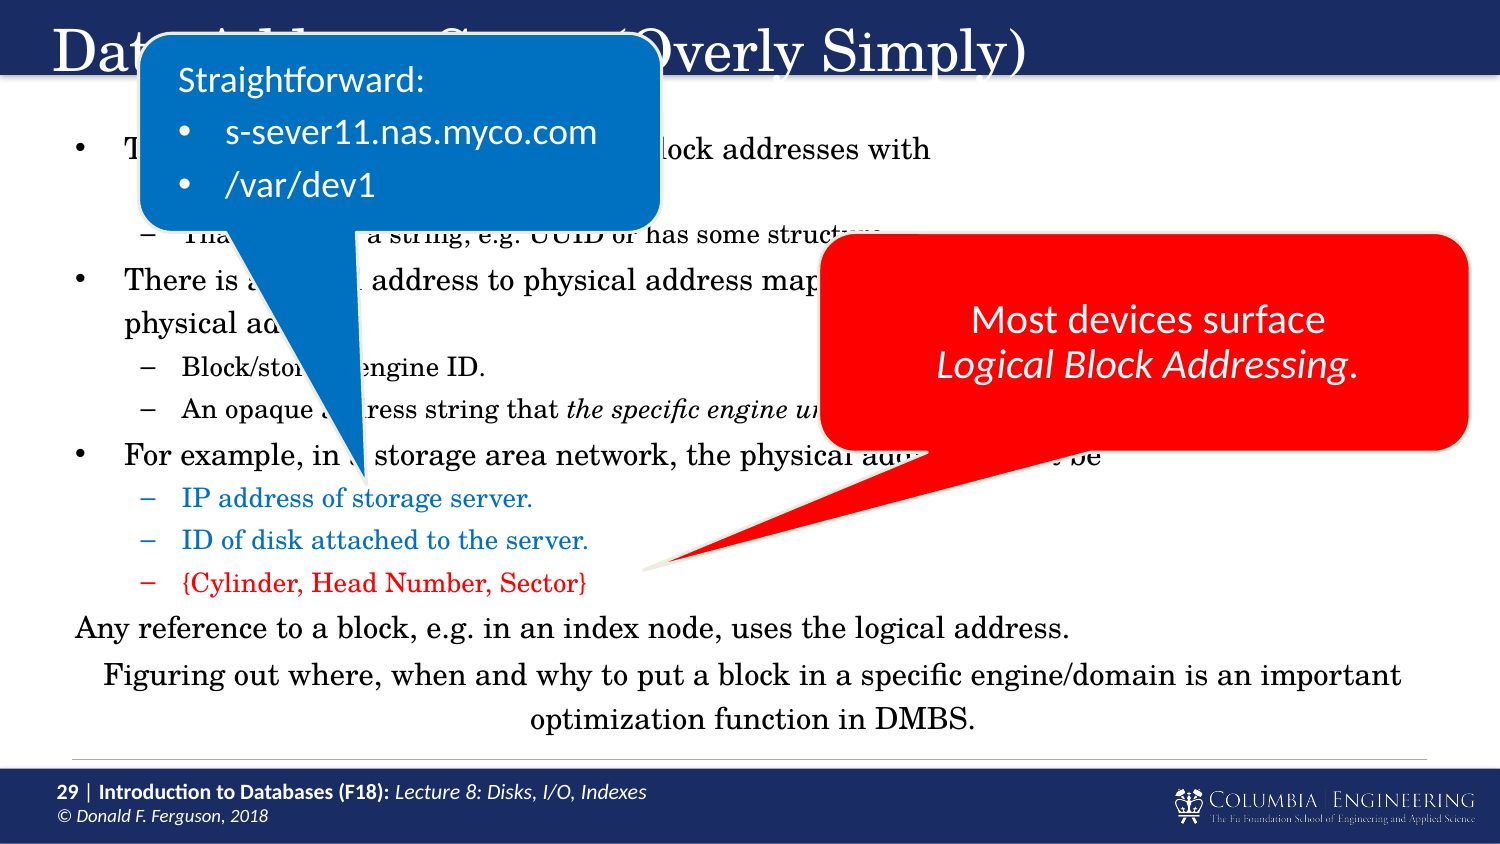

# Data Address Space (Overly Simply)
Straightforward:
s-sever11.nas.myco.com
/var/dev1
The block/storage system represents block addresses with
A logical ID
That is simply a string, e.g. UUID or has some structure.
There is a logical address to physical address mapping table that maps a logical address to a physical address
Block/storage engine ID.
An opaque address string that the specific engine understands and manages.
For example, in a storage area network, the physical address might be
IP address of storage server.
ID of disk attached to the server.
{Cylinder, Head Number, Sector}
Any reference to a block, e.g. in an index node, uses the logical address.
Figuring out where, when and why to put a block in a specific engine/domain is an important optimization function in DMBS.
Most devices surface
Logical Block Addressing.